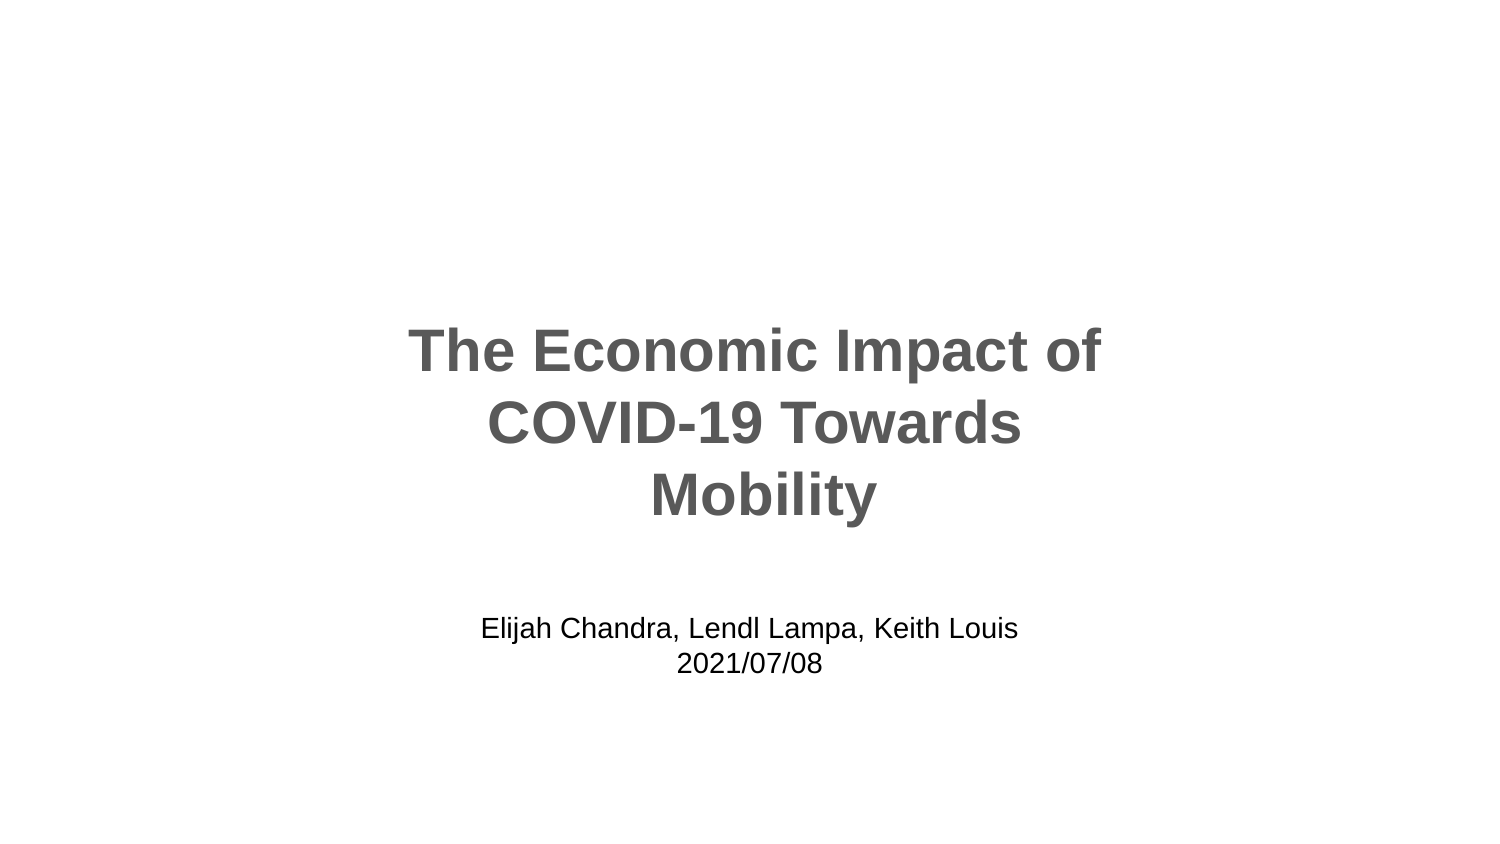

The Economic Impact of
COVID-19 Towards
Mobility

Elijah Chandra, Lendl Lampa, Keith Louis
2021/07/08